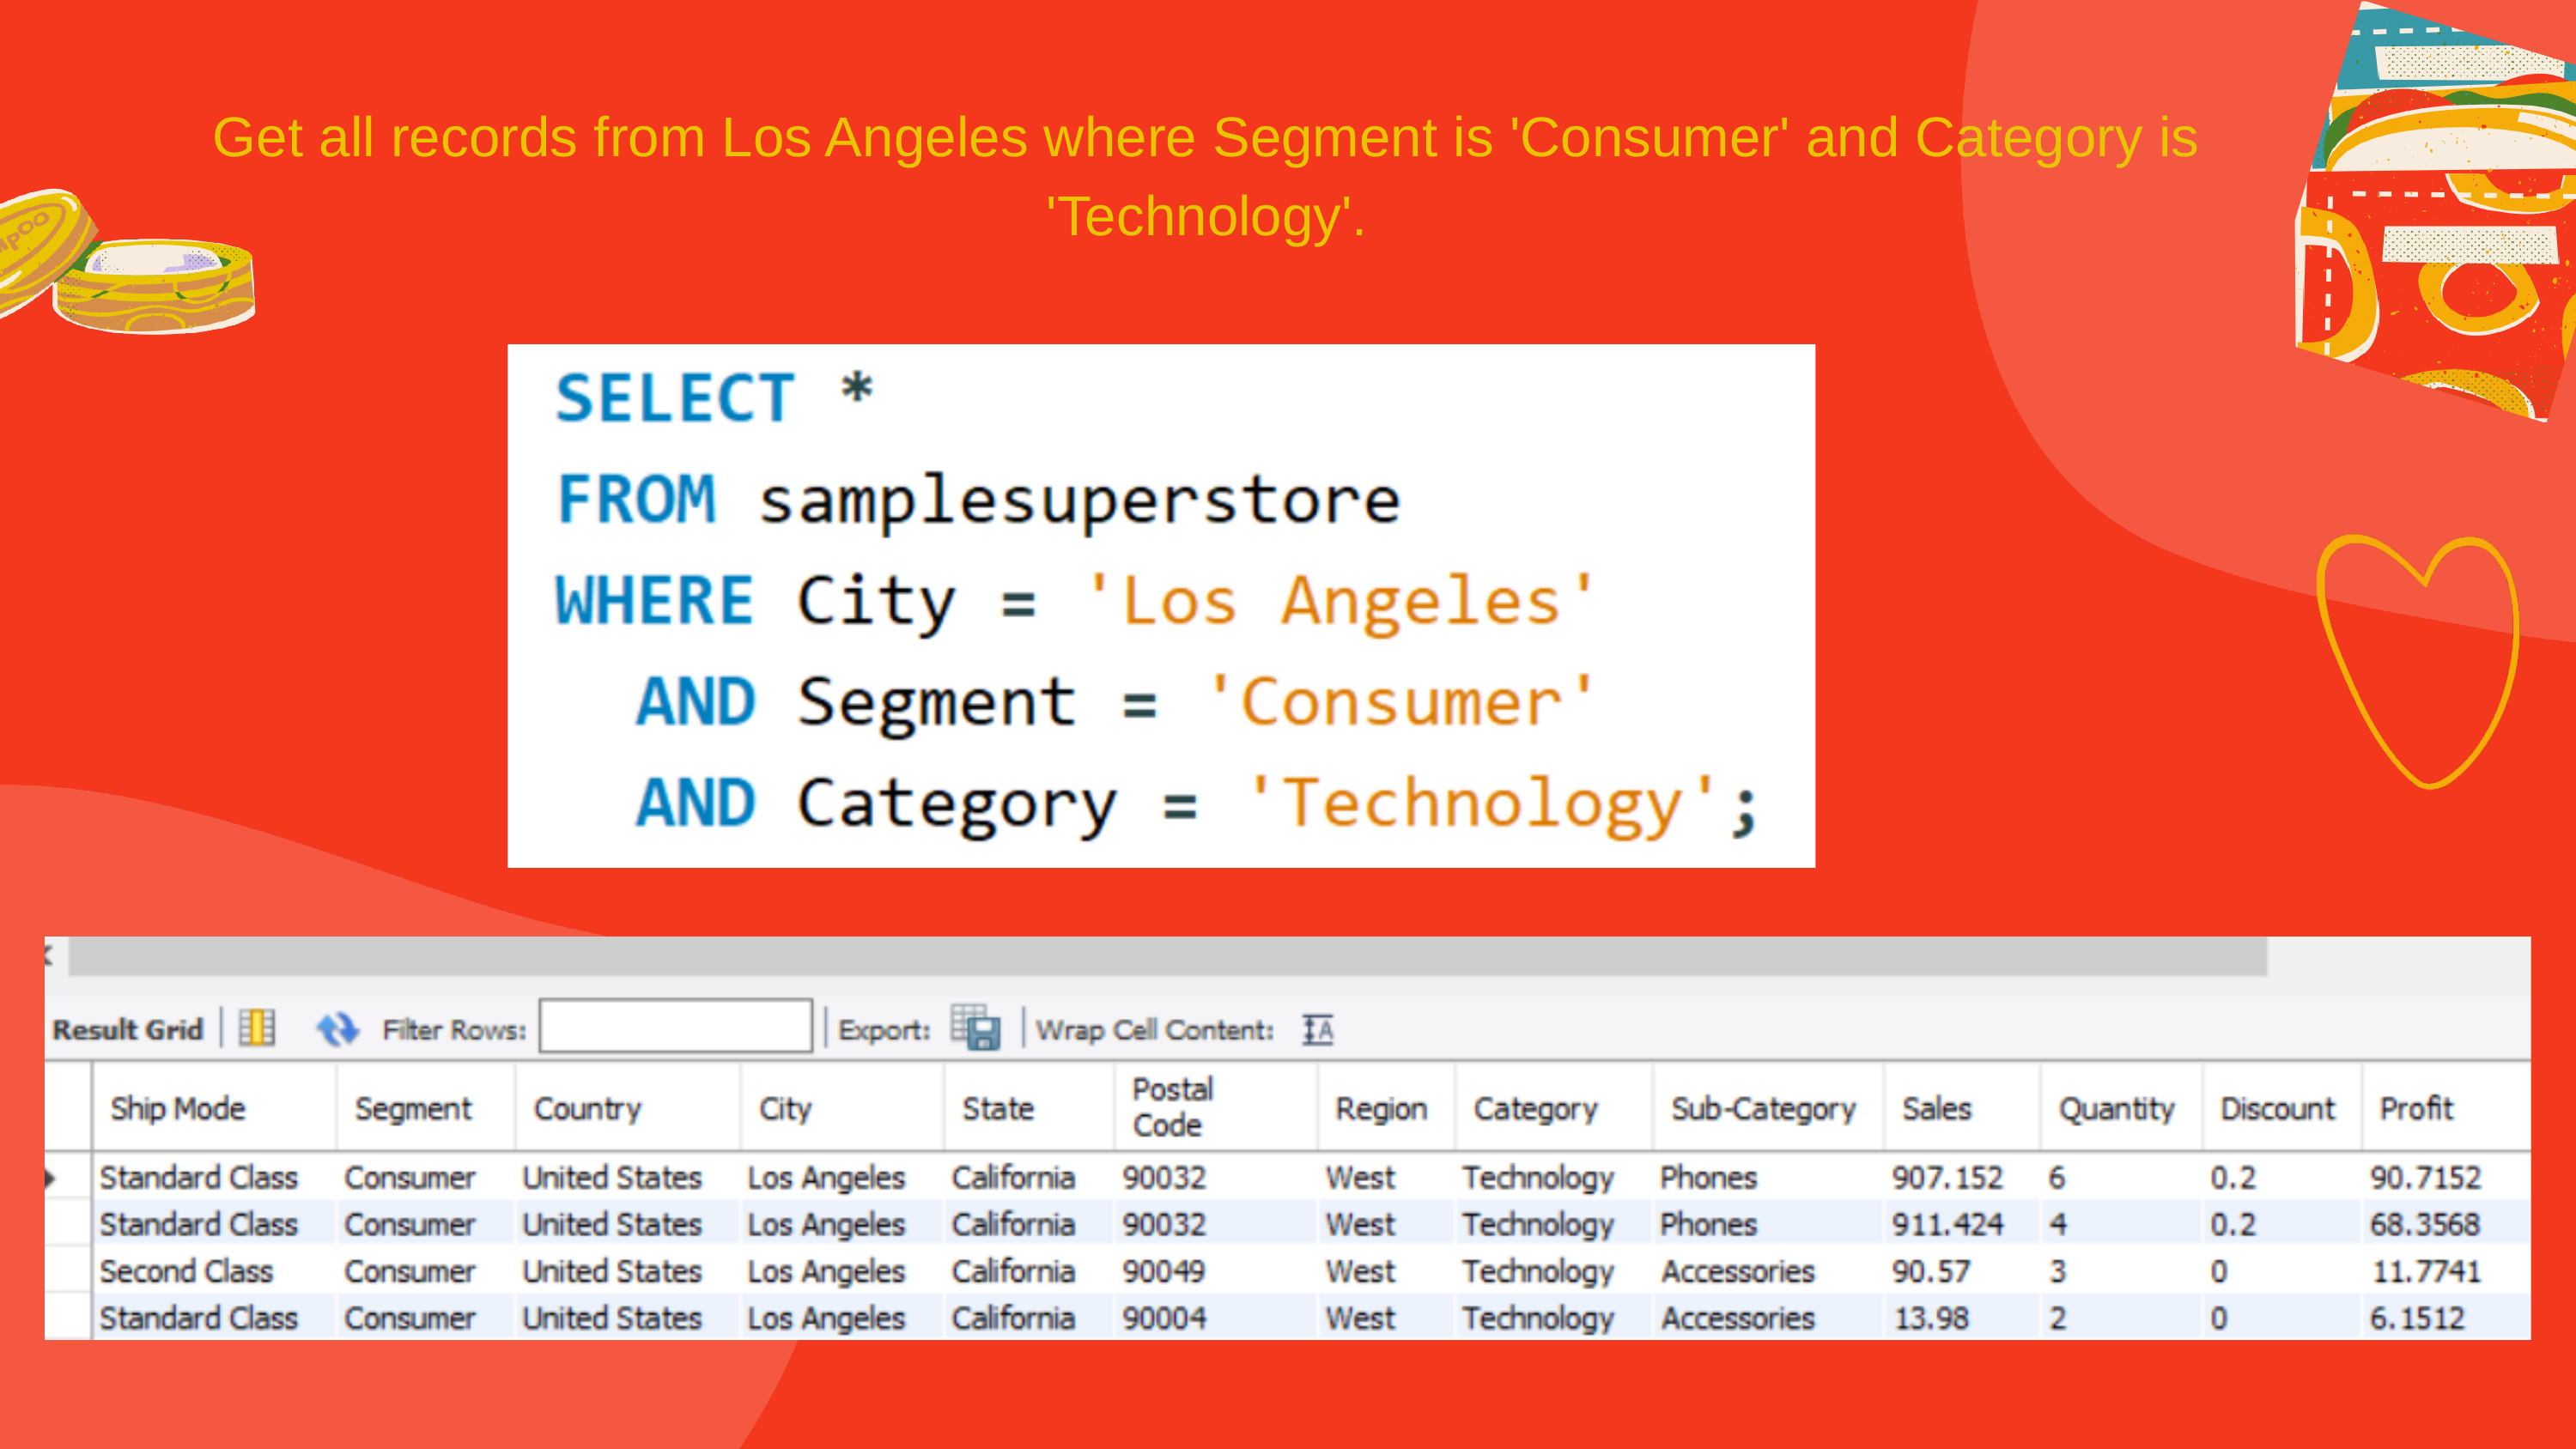

Get all records from Los Angeles where Segment is 'Consumer' and Category is 'Technology'.